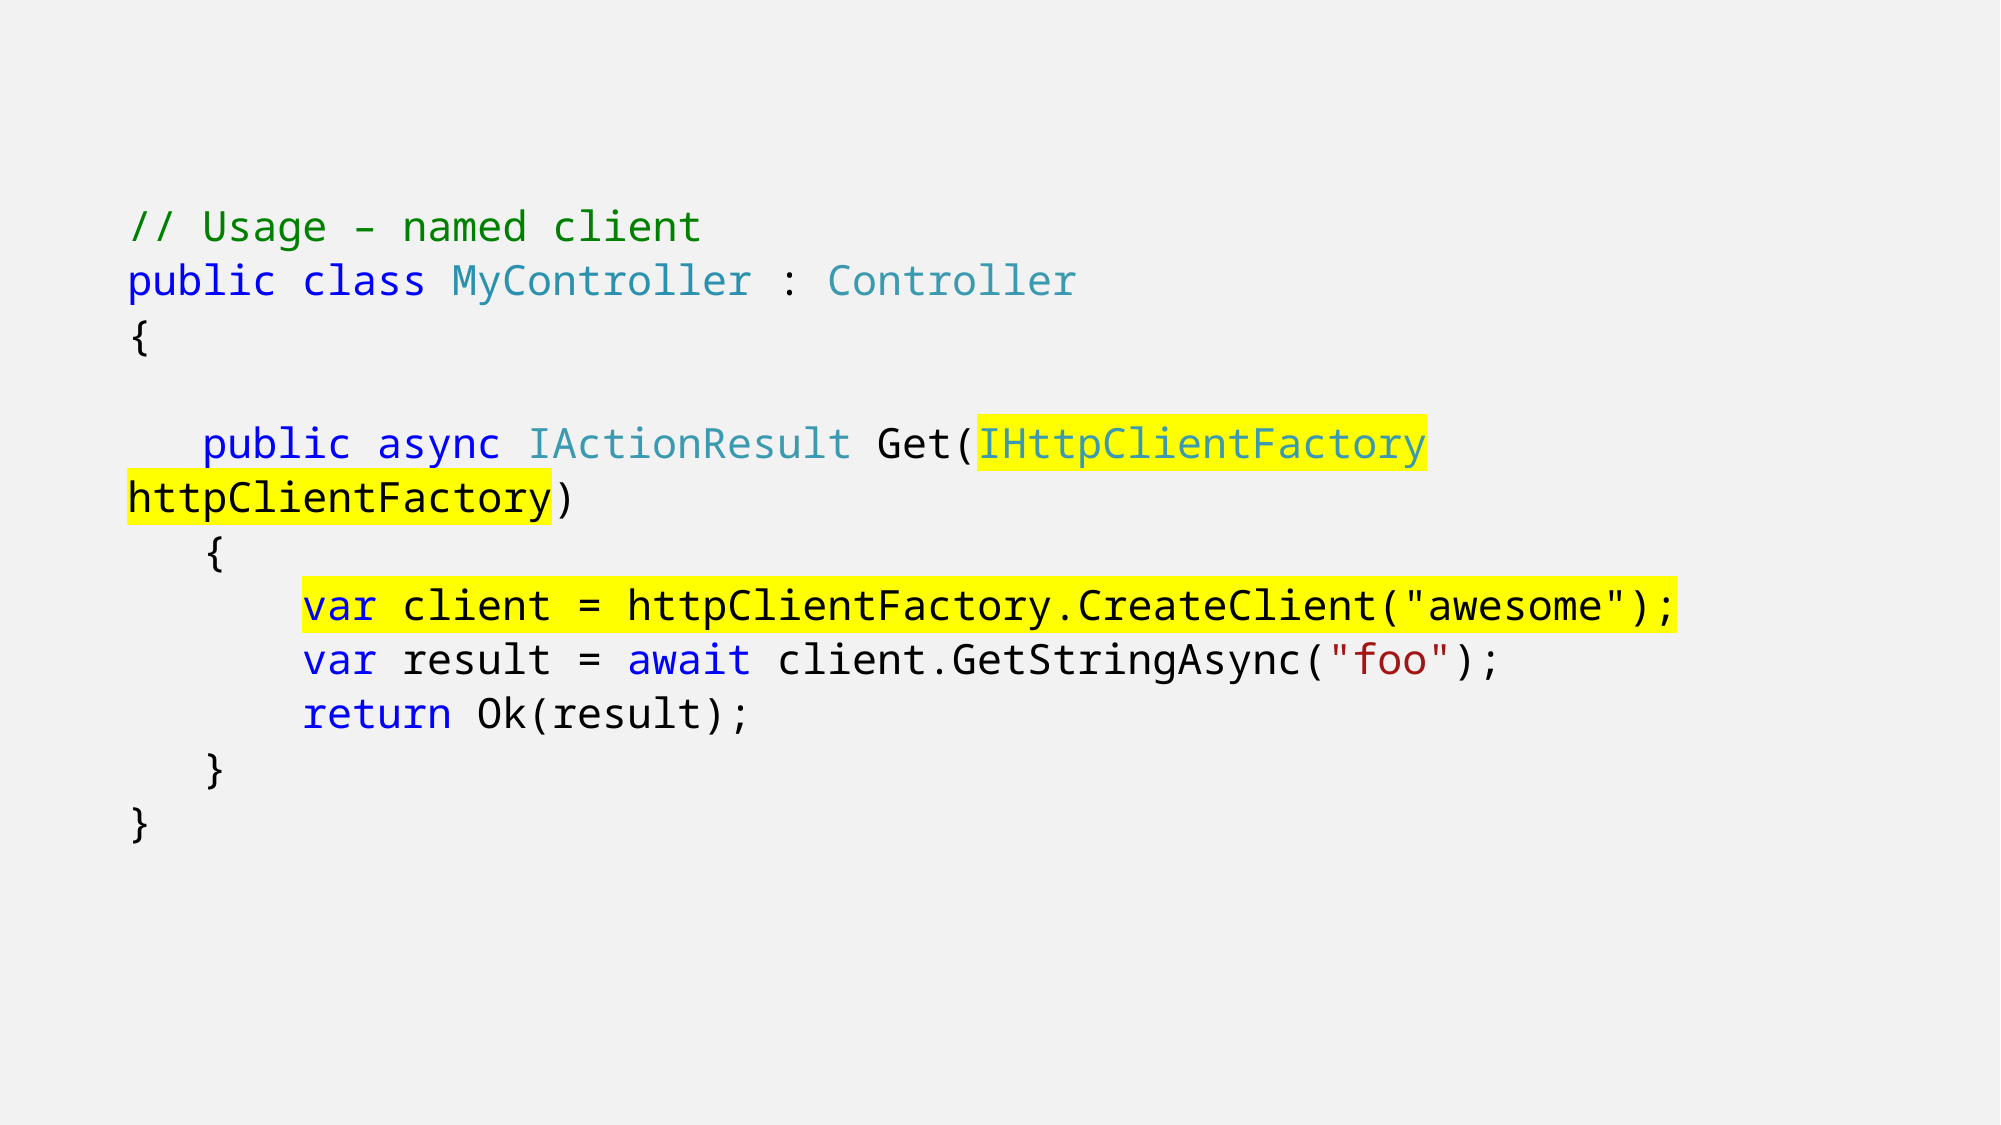

// Usage – named client
public class MyController : Controller
{

   public async IActionResult Get(IHttpClientFactory httpClientFactory)
   {
       var client = httpClientFactory.CreateClient("awesome");
       var result = await client.GetStringAsync("foo");
       return Ok(result);
   }
}